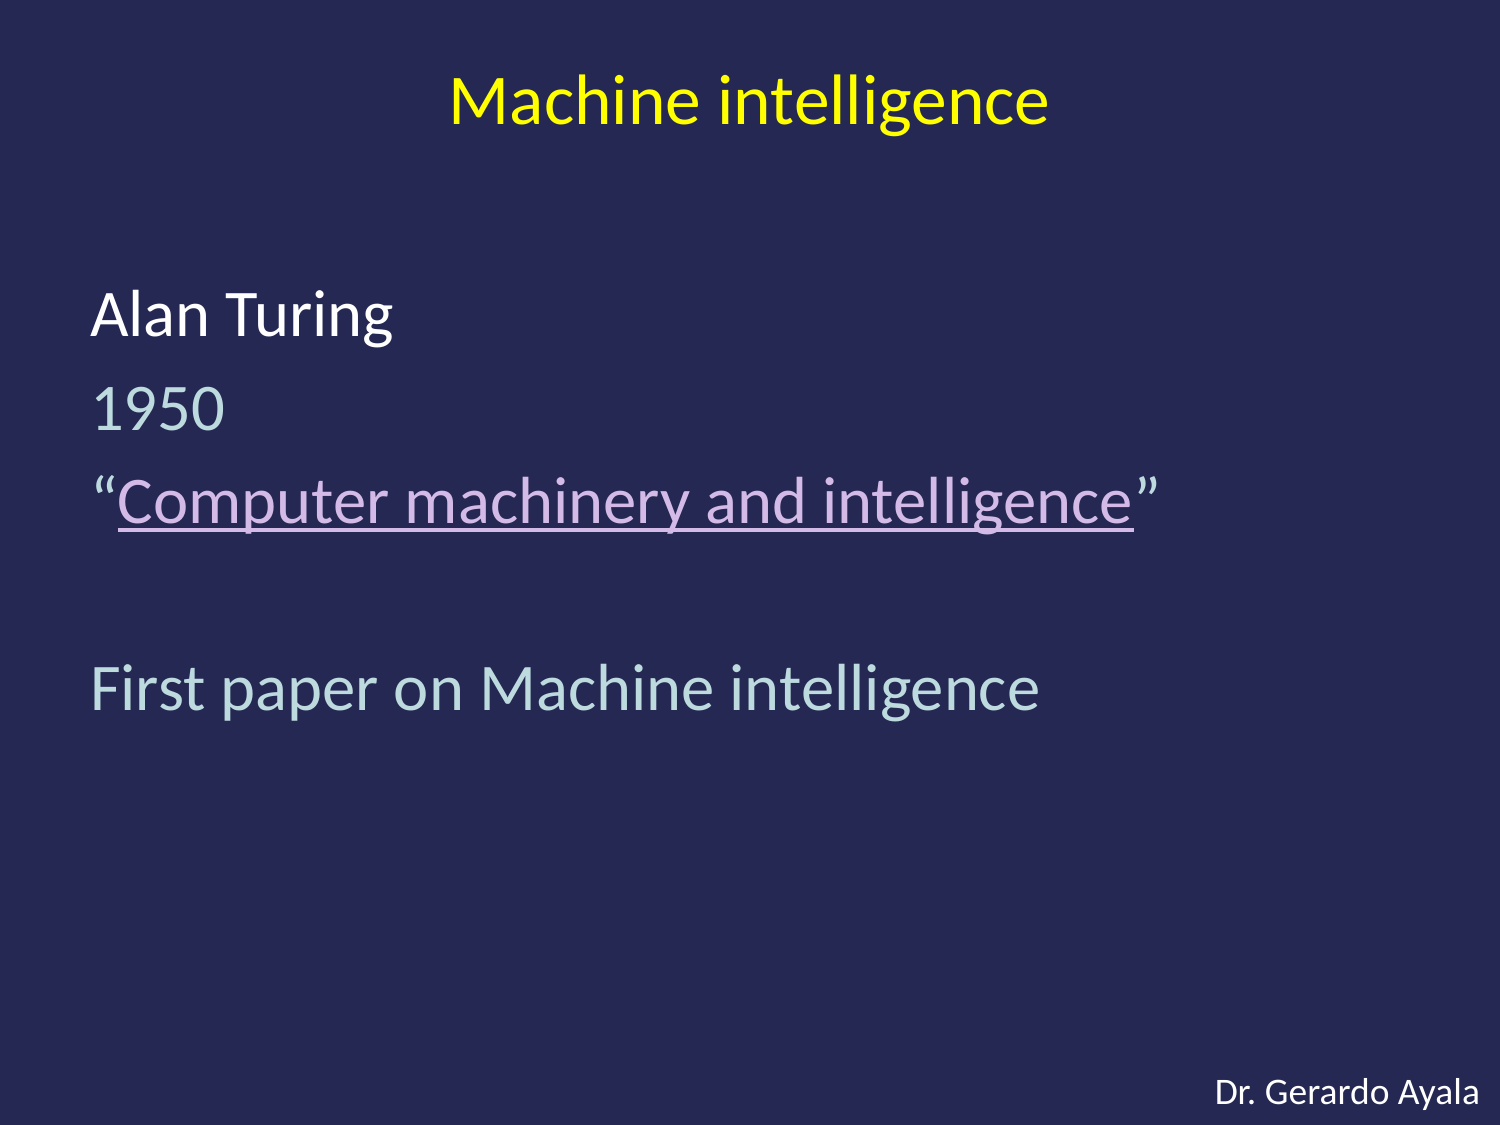

# Machine intelligence
Alan Turing
1950
“Computer machinery and intelligence”

First paper on Machine intelligence

Dr. Gerardo Ayala